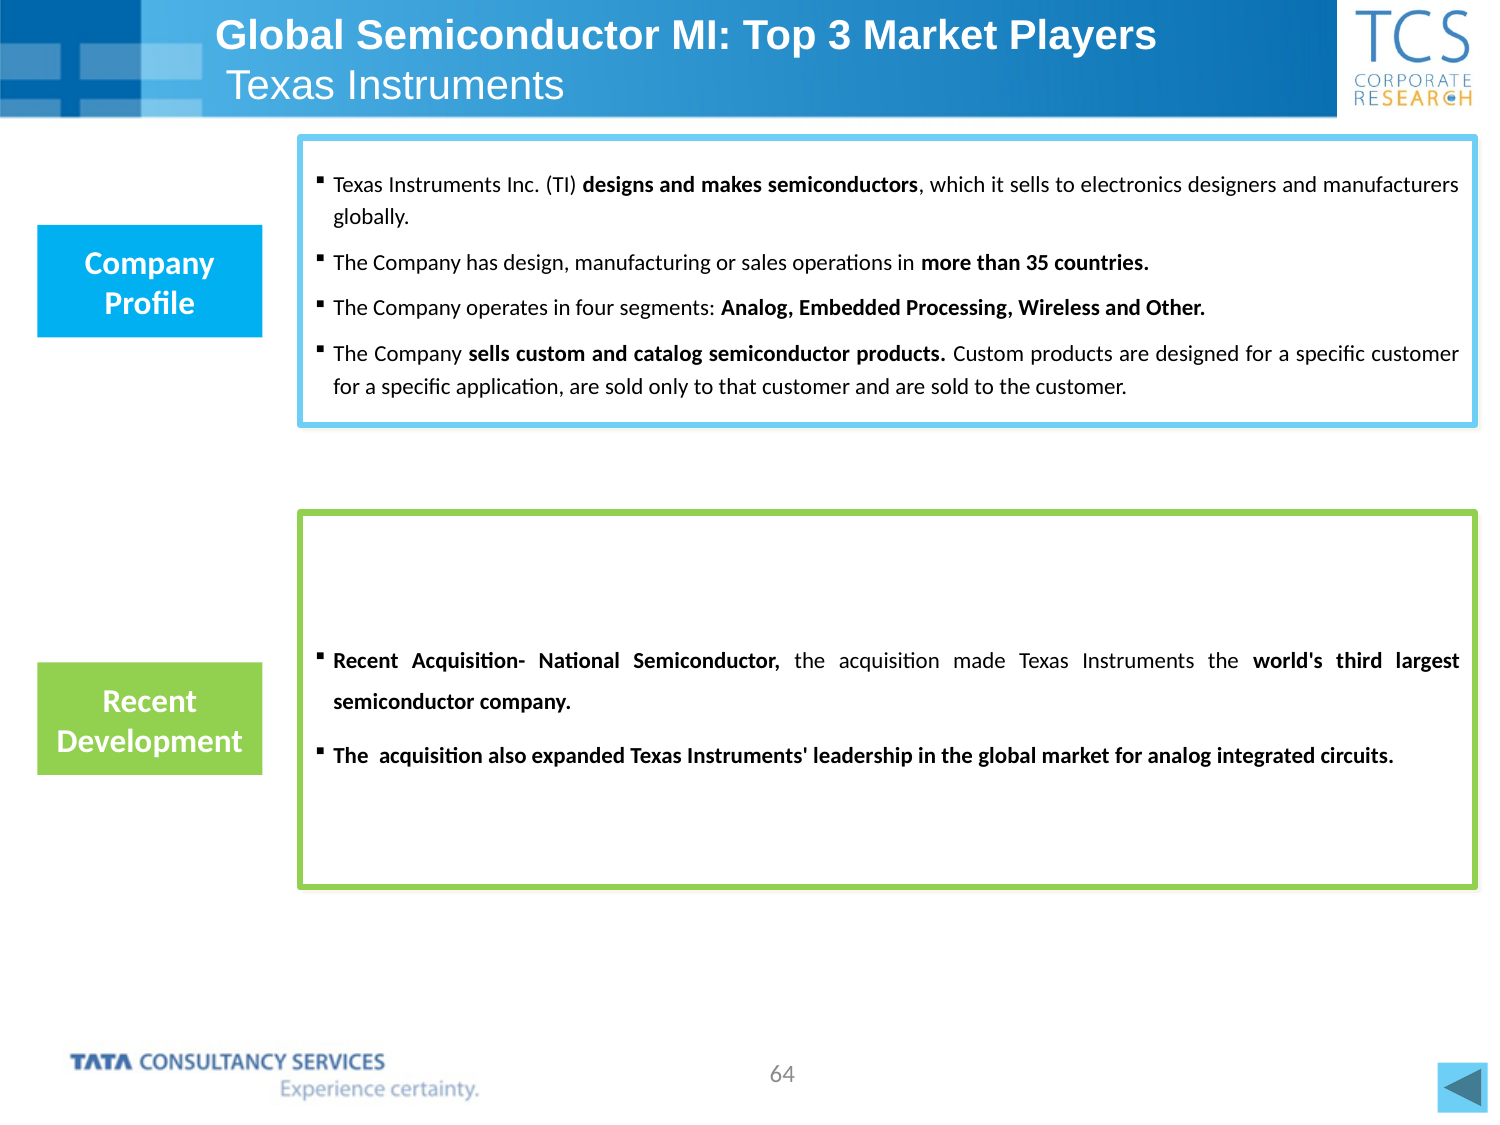

# Global Semiconductor MI: Top 3 Market Players Texas Instruments
Texas Instruments Inc. (TI) designs and makes semiconductors, which it sells to electronics designers and manufacturers globally.
The Company has design, manufacturing or sales operations in more than 35 countries.
The Company operates in four segments: Analog, Embedded Processing, Wireless and Other.
The Company sells custom and catalog semiconductor products. Custom products are designed for a specific customer for a specific application, are sold only to that customer and are sold to the customer.
Company Profile
Recent Acquisition- National Semiconductor, the acquisition made Texas Instruments the world's third largest semiconductor company.
The  acquisition also expanded Texas Instruments' leadership in the global market for analog integrated circuits.
Recent Development
64